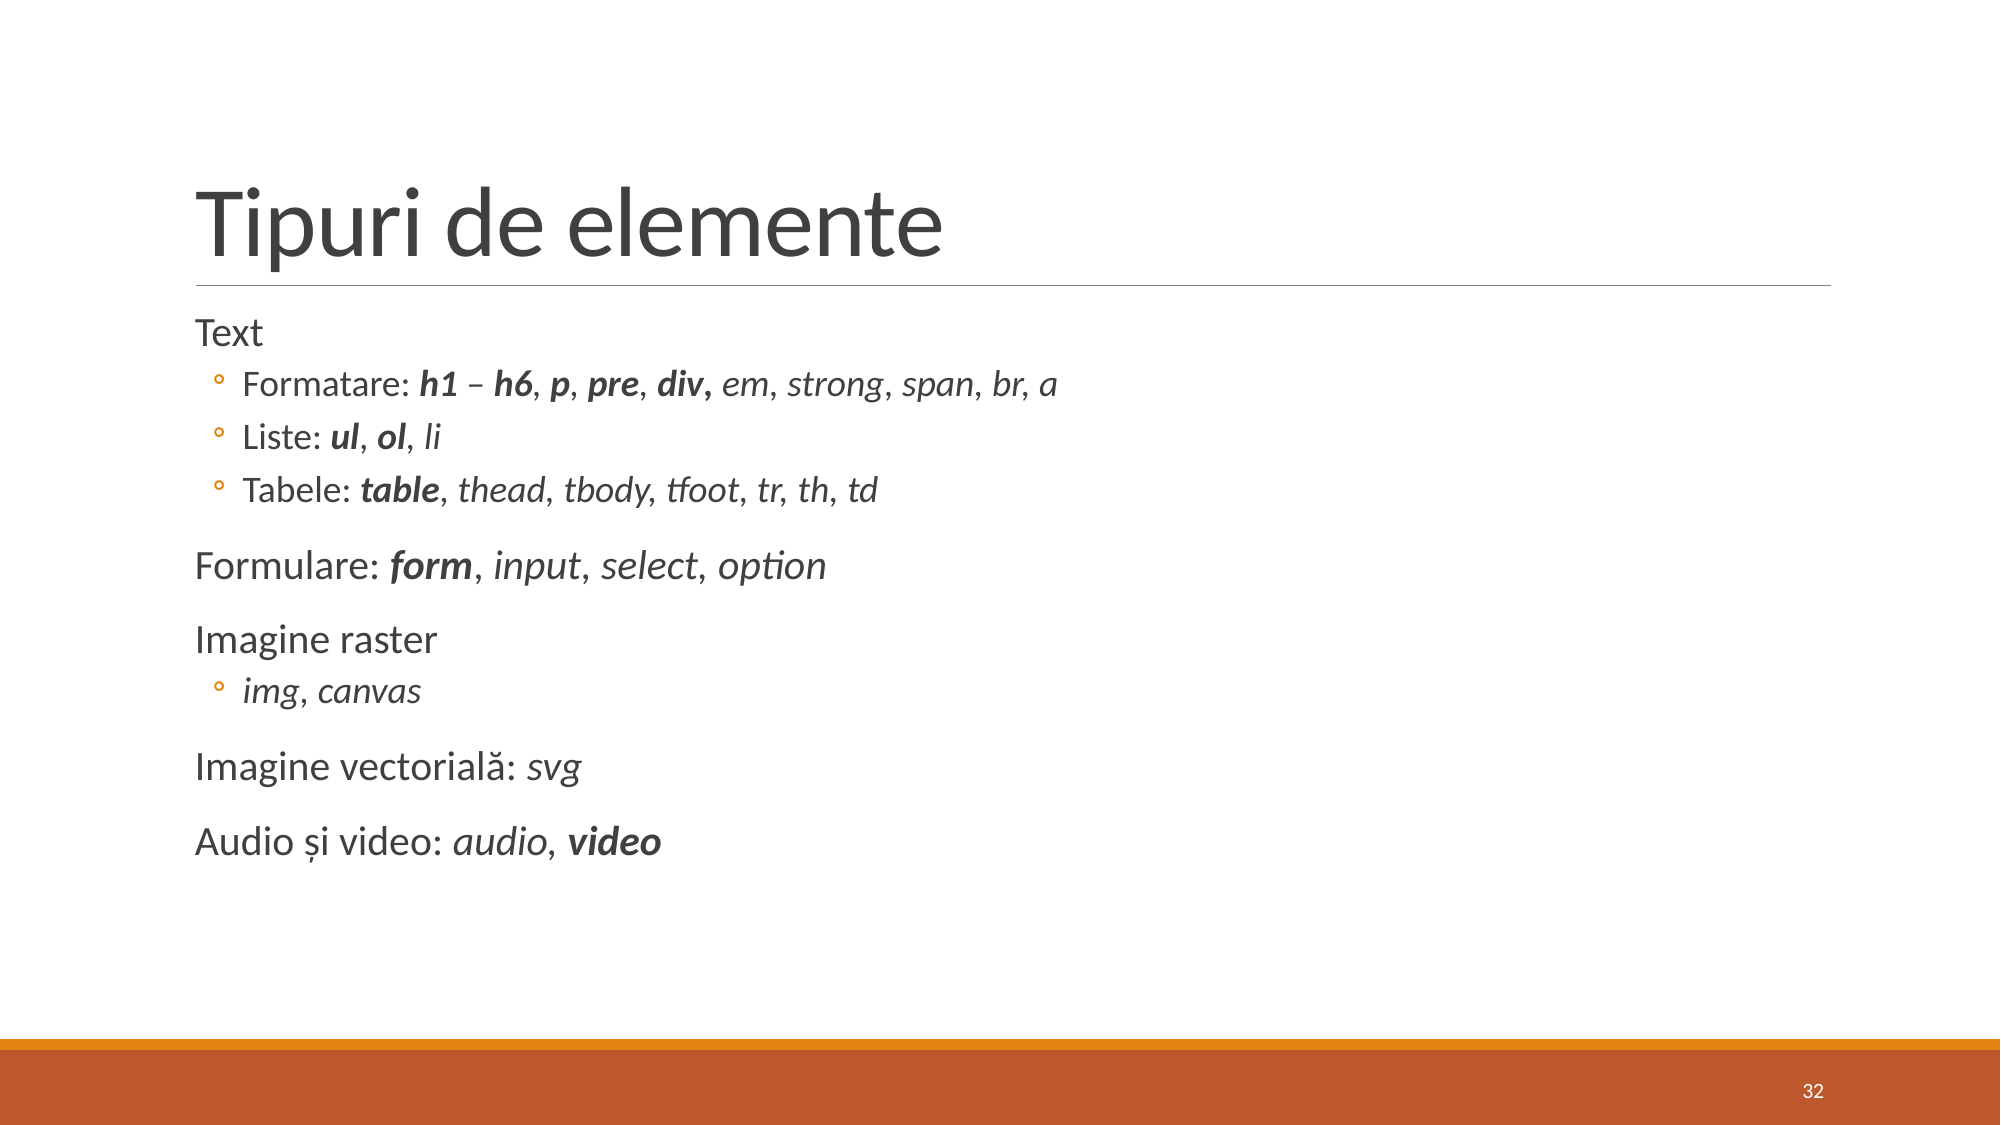

# Tipuri de elemente
Text
Formatare: h1 – h6, p, pre, div, em, strong, span, br, a
Liste: ul, ol, li
Tabele: table, thead, tbody, tfoot, tr, th, td
Formulare: form, input, select, option
Imagine raster
img, canvas
Imagine vectorială: svg
Audio și video: audio, video
32